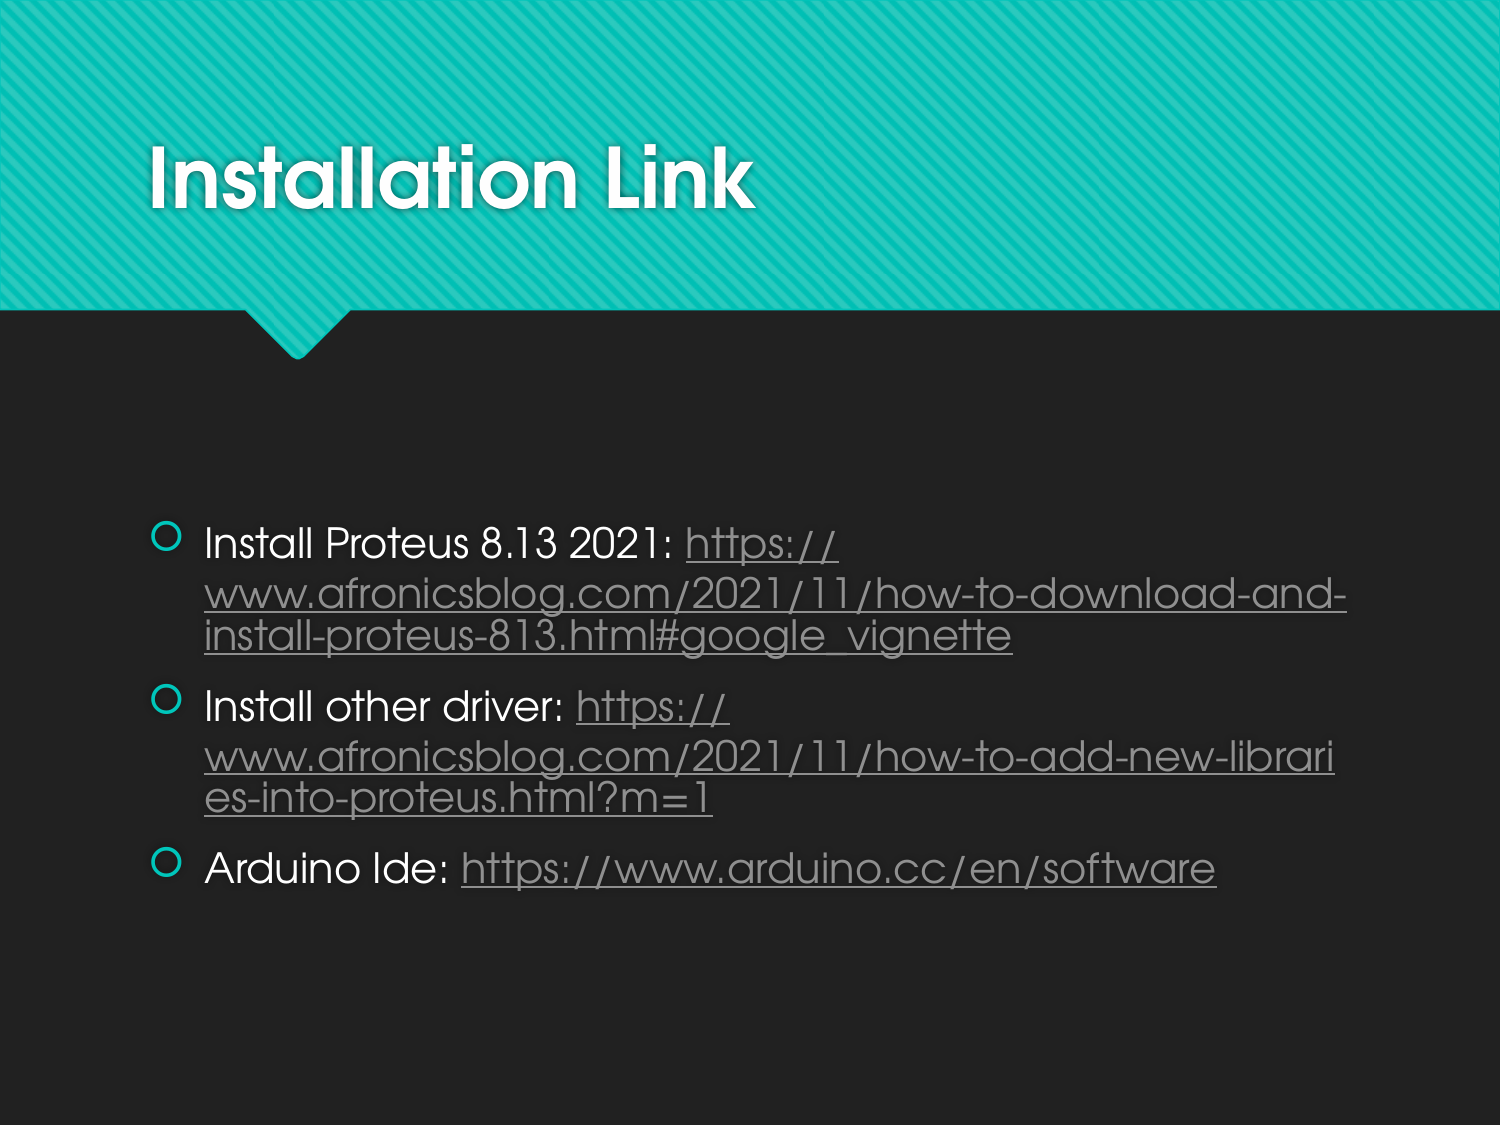

# Installation Link
Install Proteus 8.13 2021: https://www.afronicsblog.com/2021/11/how-to-download-and-install-proteus-813.html#google_vignette
Install other driver: https://www.afronicsblog.com/2021/11/how-to-add-new-libraries-into-proteus.html?m=1
Arduino Ide: https://www.arduino.cc/en/software